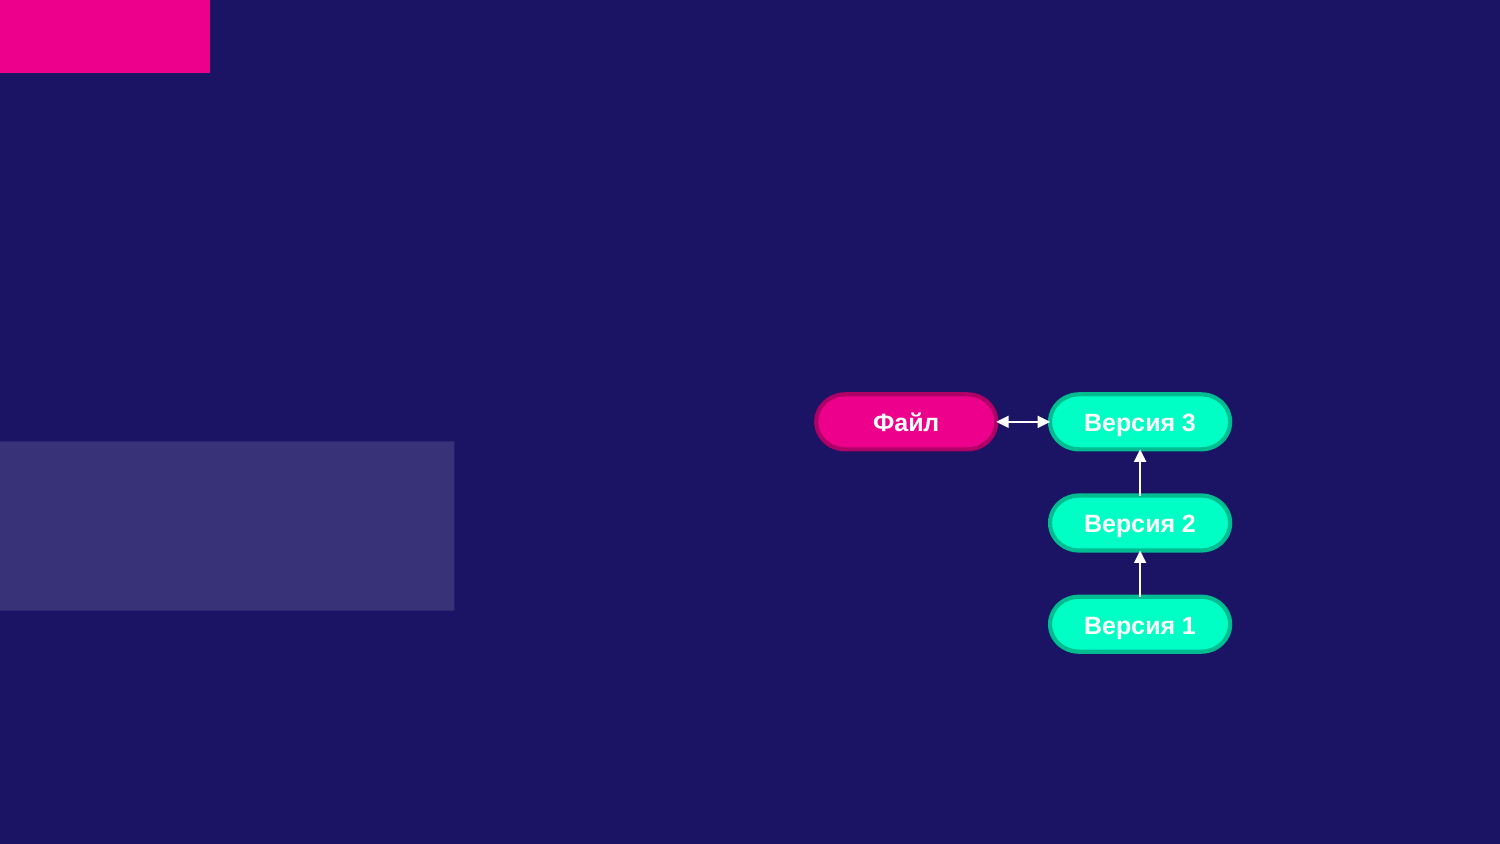

#

Файл
Версия 3
Версия 2
Версия 1